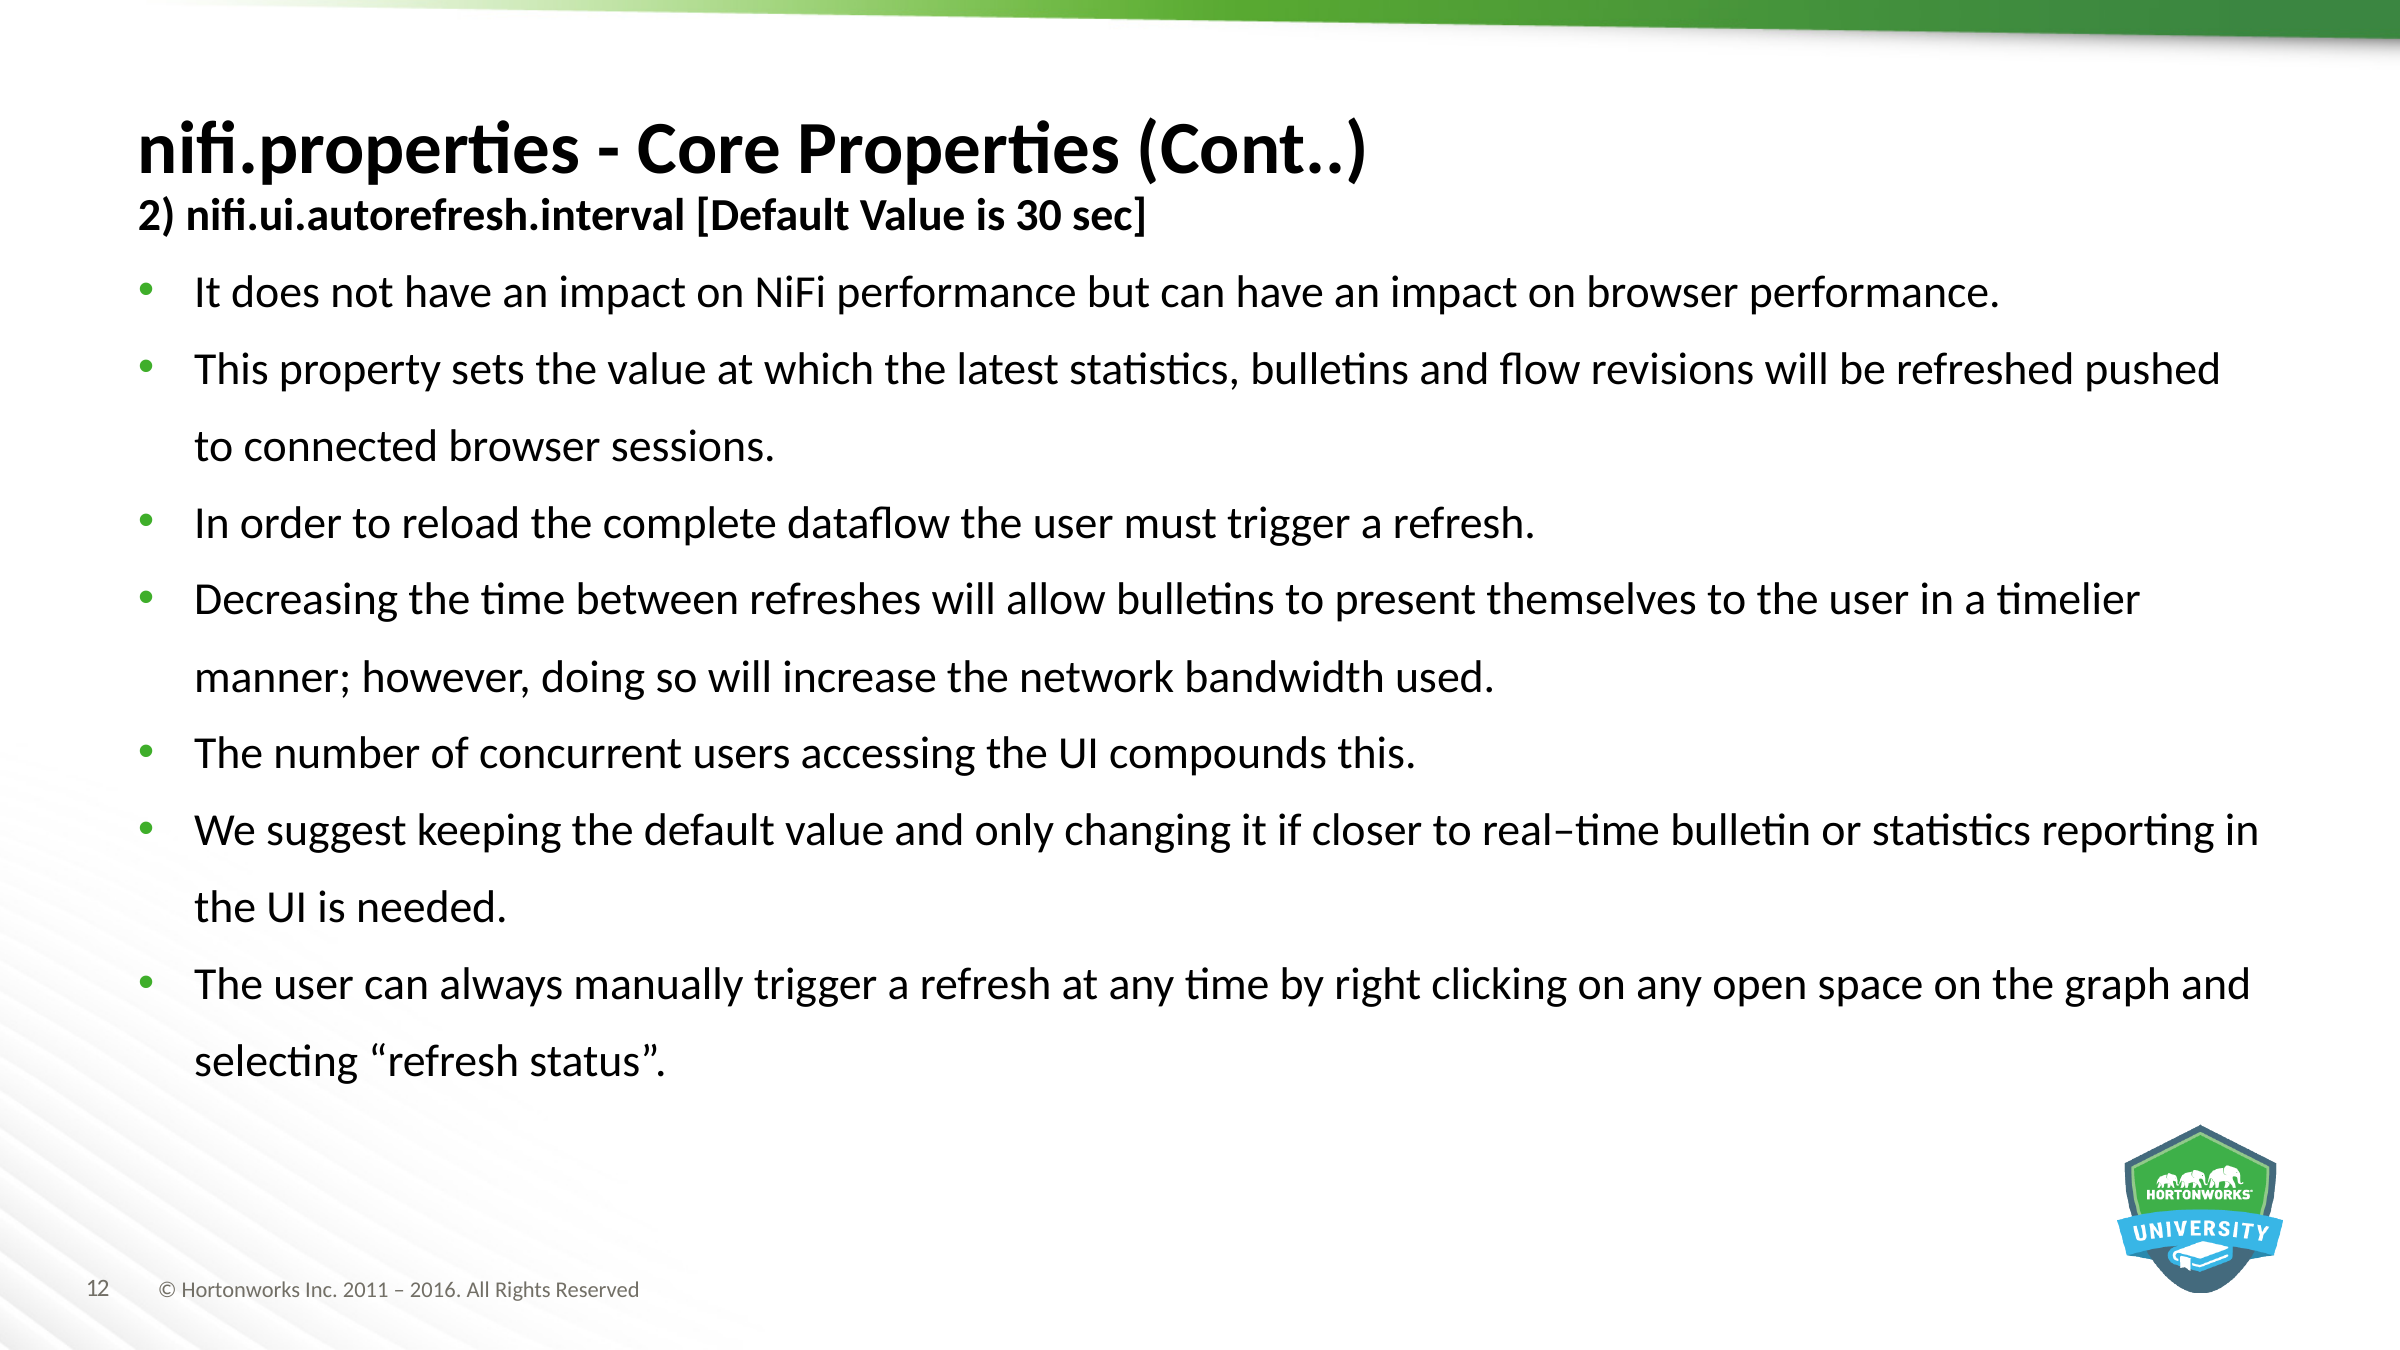

nifi.properties - Core Properties (Cont..)
2) nifi.ui.autorefresh.interval [Default Value is 30 sec]
It does not have an impact on NiFi performance but can have an impact on browser performance.
This property sets the value at which the latest statistics, bulletins and flow revisions will be refreshed pushed to connected browser sessions.
In order to reload the complete dataflow the user must trigger a refresh.
Decreasing the time between refreshes will allow bulletins to present themselves to the user in a timelier manner; however, doing so will increase the network bandwidth used.
The number of concurrent users accessing the UI compounds this.
We suggest keeping the default value and only changing it if closer to real–time bulletin or statistics reporting in the UI is needed.
The user can always manually trigger a refresh at any time by right clicking on any open space on the graph and selecting “refresh status”.